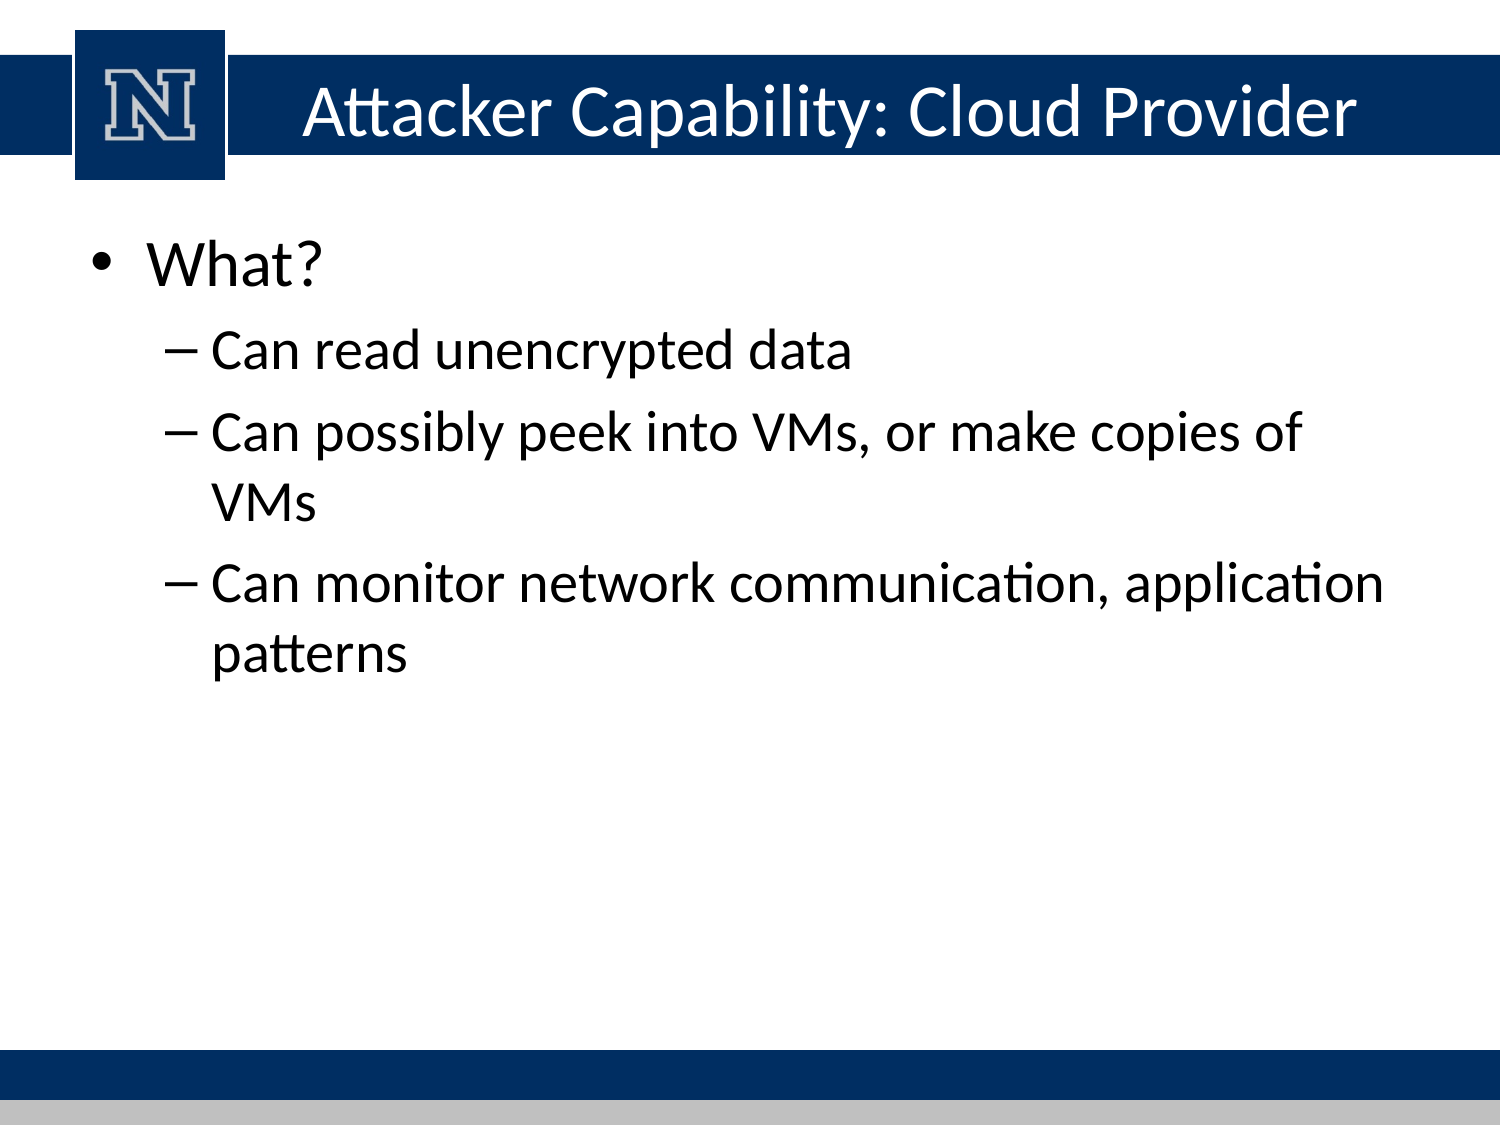

# Attacker Capability: Cloud Provider
What?
Can read unencrypted data
Can possibly peek into VMs, or make copies of VMs
Can monitor network communication, application patterns